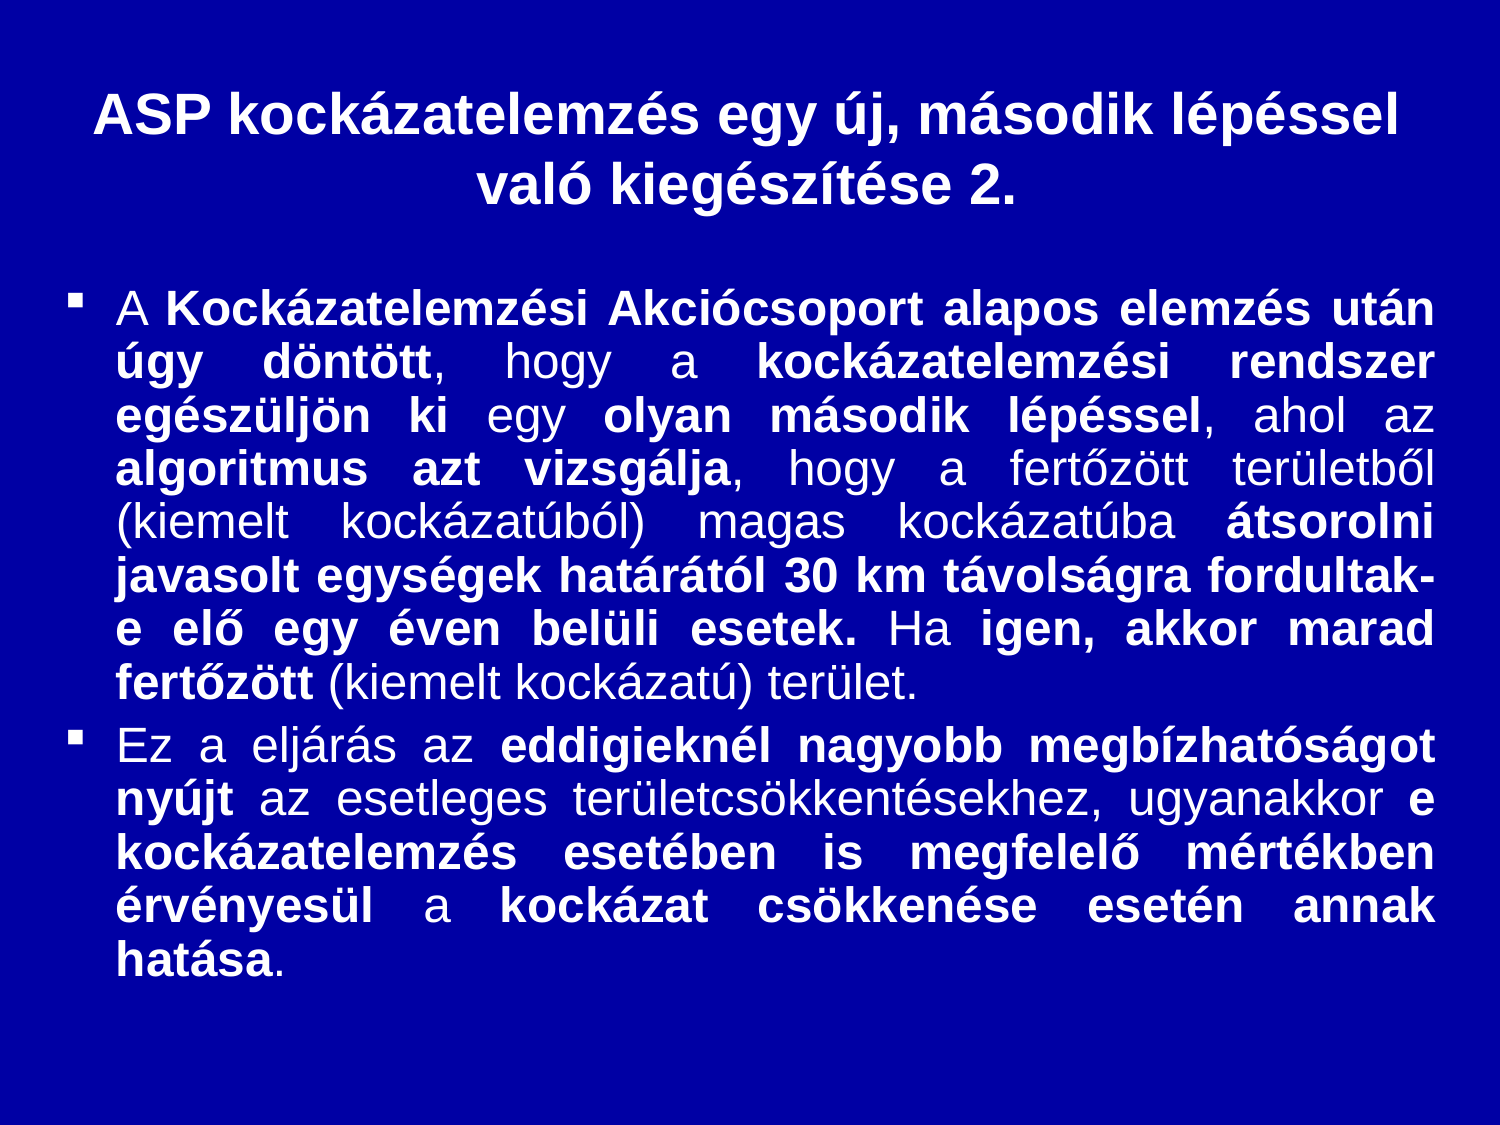

# ASP kockázatelemzés egy új, második lépéssel való kiegészítése 2.
A Kockázatelemzési Akciócsoport alapos elemzés után úgy döntött, hogy a kockázatelemzési rendszer egészüljön ki egy olyan második lépéssel, ahol az algoritmus azt vizsgálja, hogy a fertőzött területből (kiemelt kockázatúból) magas kockázatúba átsorolni javasolt egységek határától 30 km távolságra fordultak-e elő egy éven belüli esetek. Ha igen, akkor marad fertőzött (kiemelt kockázatú) terület.
Ez a eljárás az eddigieknél nagyobb megbízhatóságot nyújt az esetleges területcsökkentésekhez, ugyanakkor e kockázatelemzés esetében is megfelelő mértékben érvényesül a kockázat csökkenése esetén annak hatása.